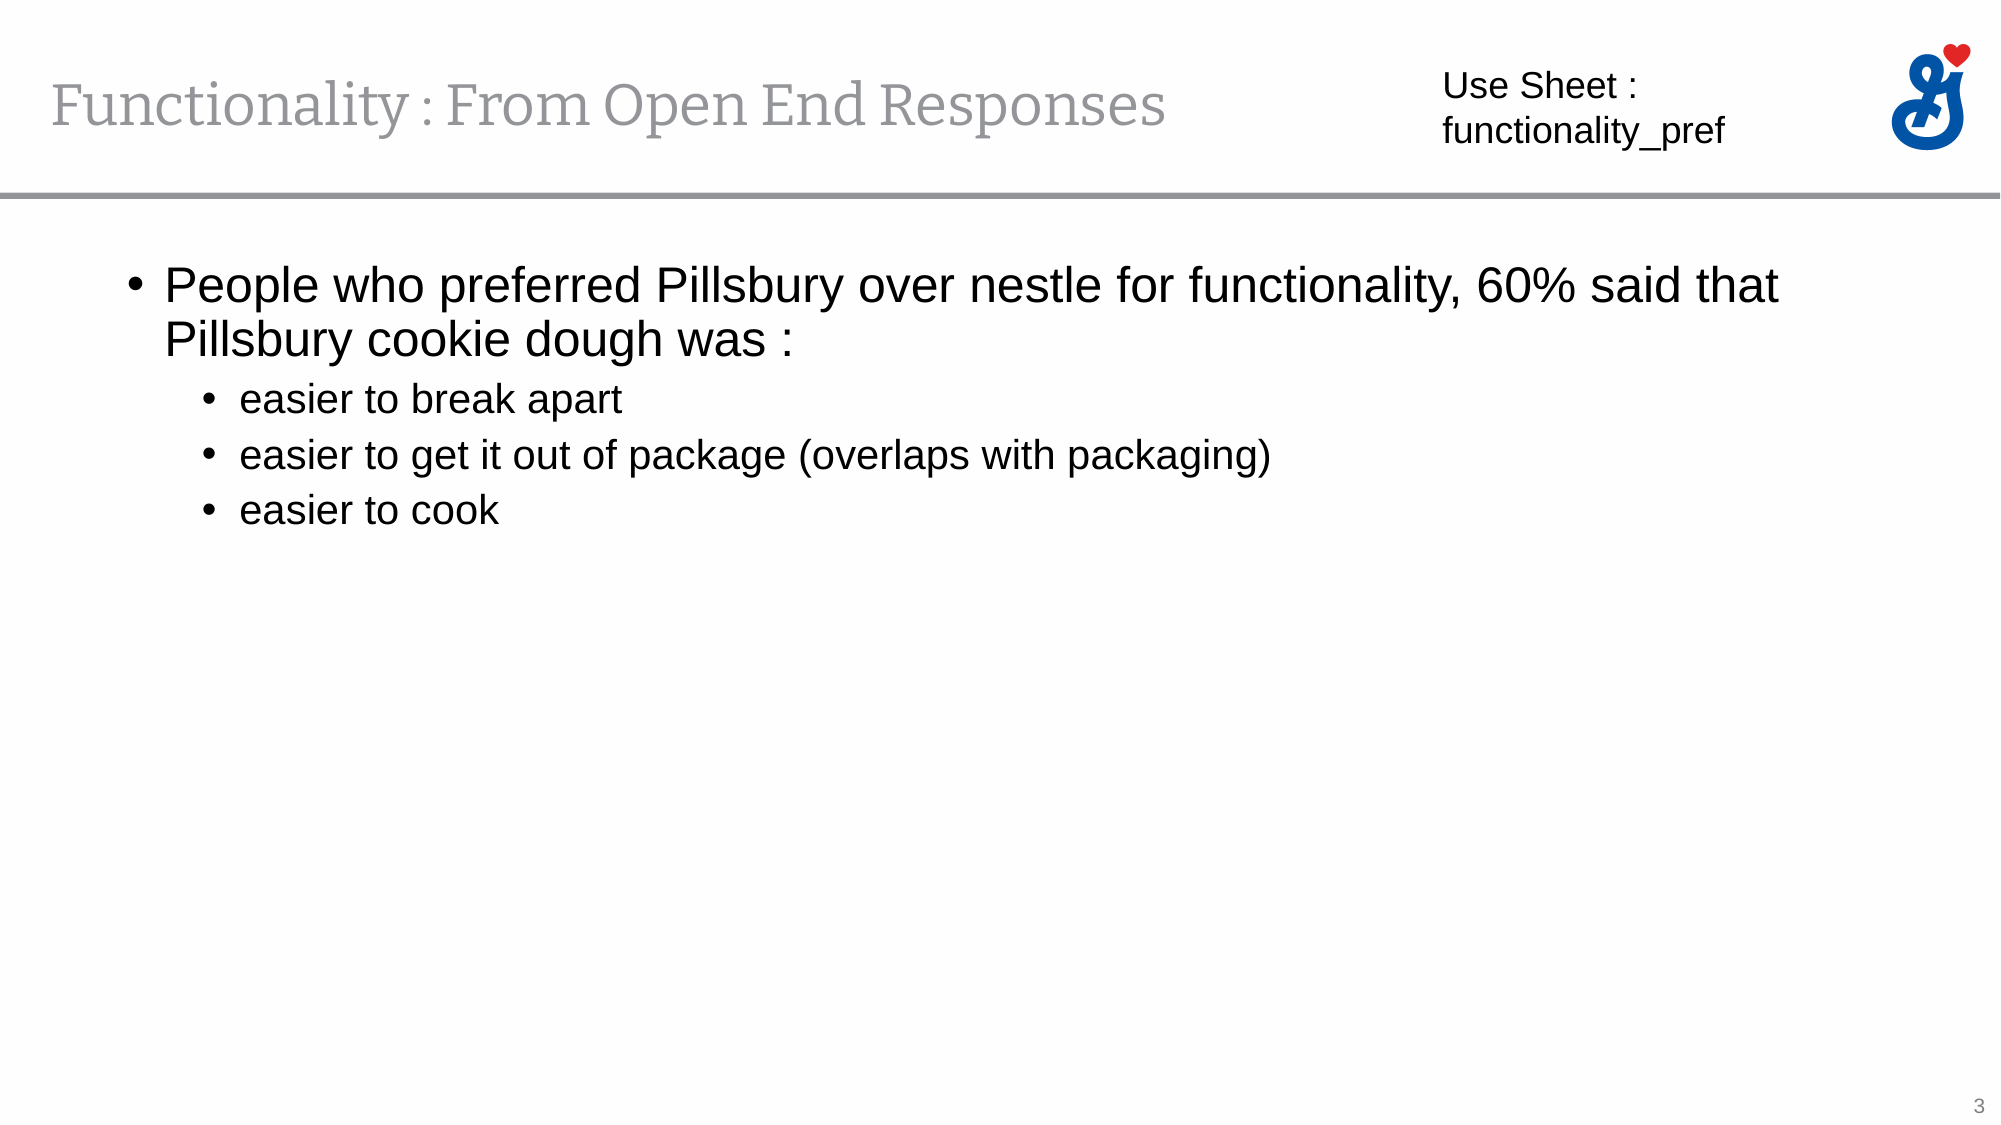

# Functionality : From Open End Responses
Use Sheet :
functionality_pref
People who preferred Pillsbury over nestle for functionality, 60% said that Pillsbury cookie dough was :
easier to break apart
easier to get it out of package (overlaps with packaging)
easier to cook